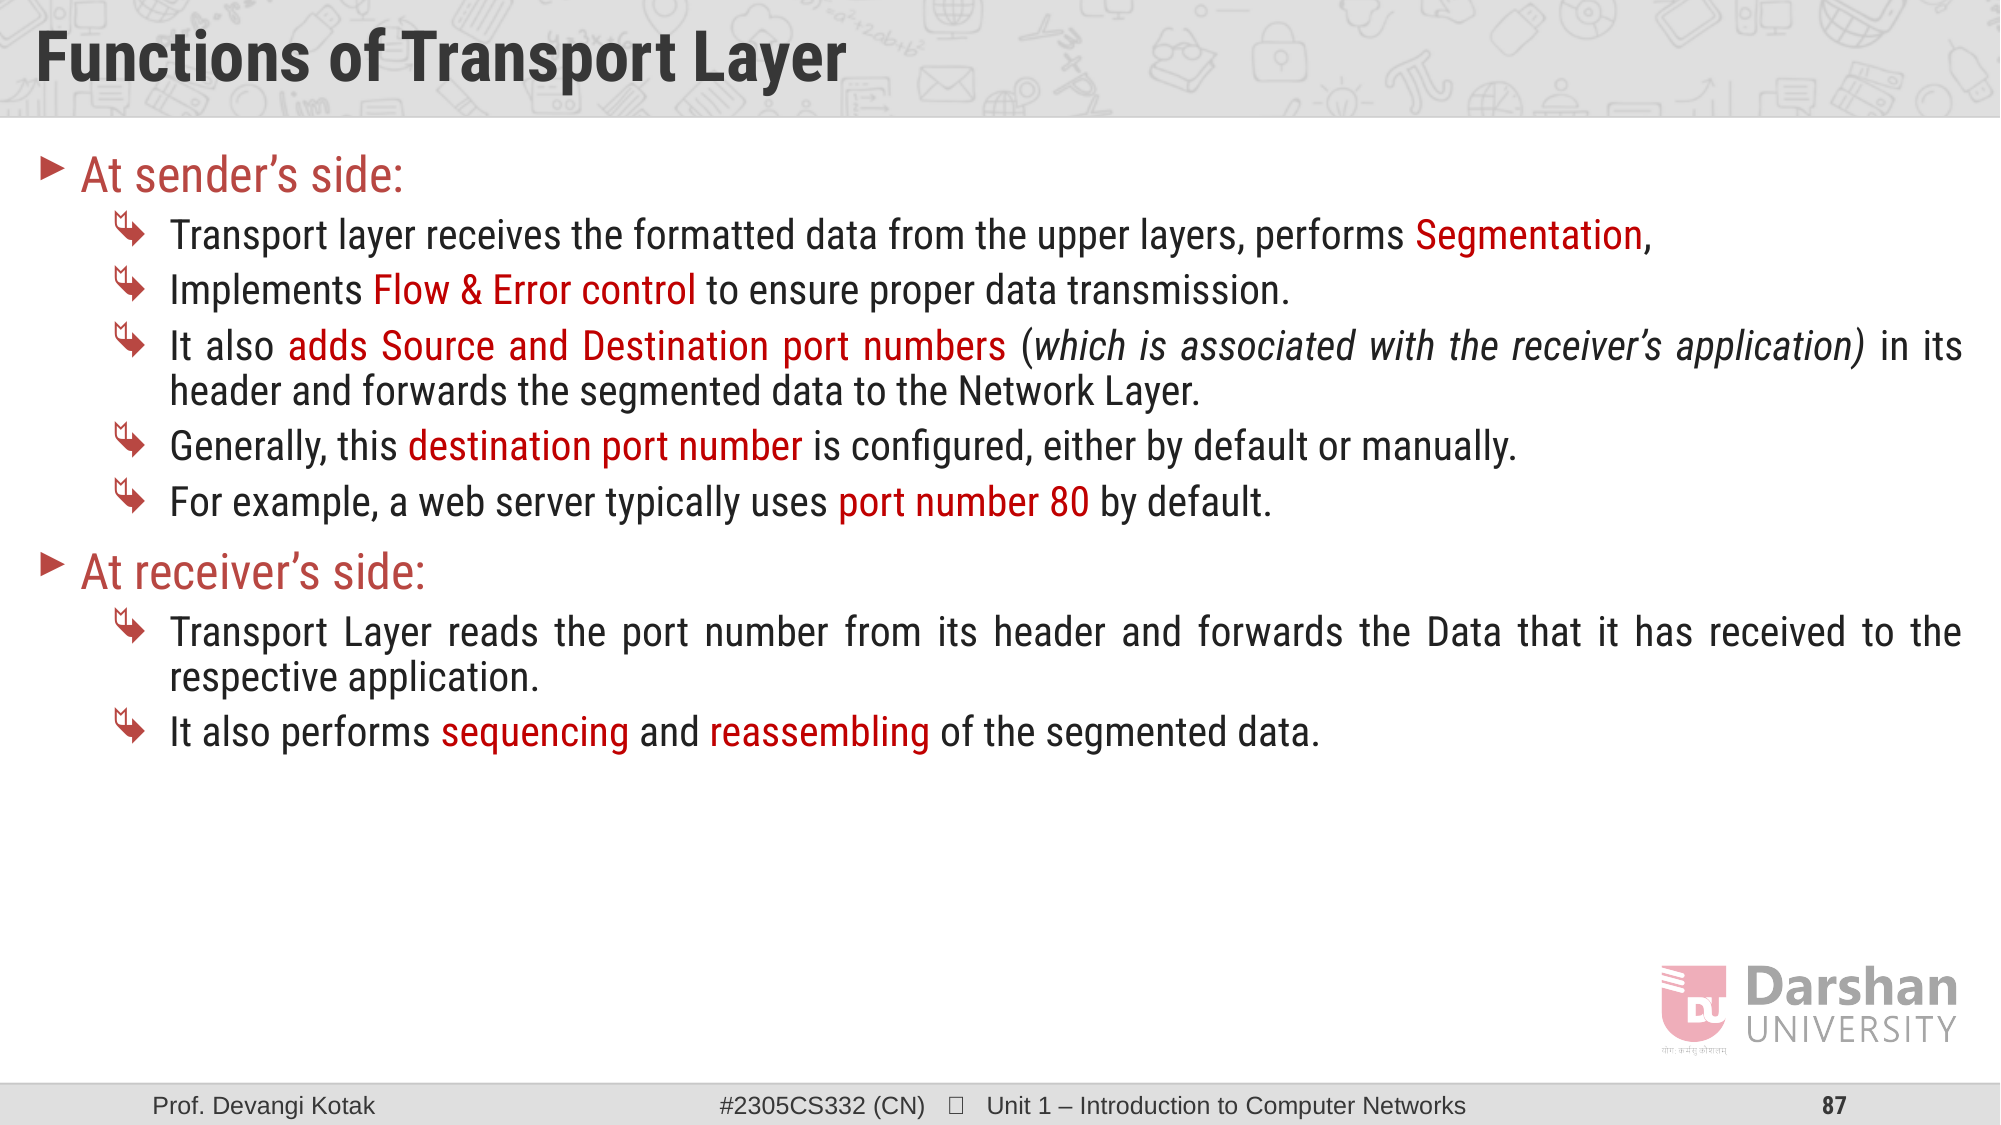

# Functions of Transport Layer
At sender’s side:
Transport layer receives the formatted data from the upper layers, performs Segmentation,
Implements Flow & Error control to ensure proper data transmission.
It also adds Source and Destination port numbers (which is associated with the receiver’s application) in its header and forwards the segmented data to the Network Layer.
Generally, this destination port number is configured, either by default or manually.
For example, a web server typically uses port number 80 by default.
At receiver’s side:
Transport Layer reads the port number from its header and forwards the Data that it has received to the respective application.
It also performs sequencing and reassembling of the segmented data.